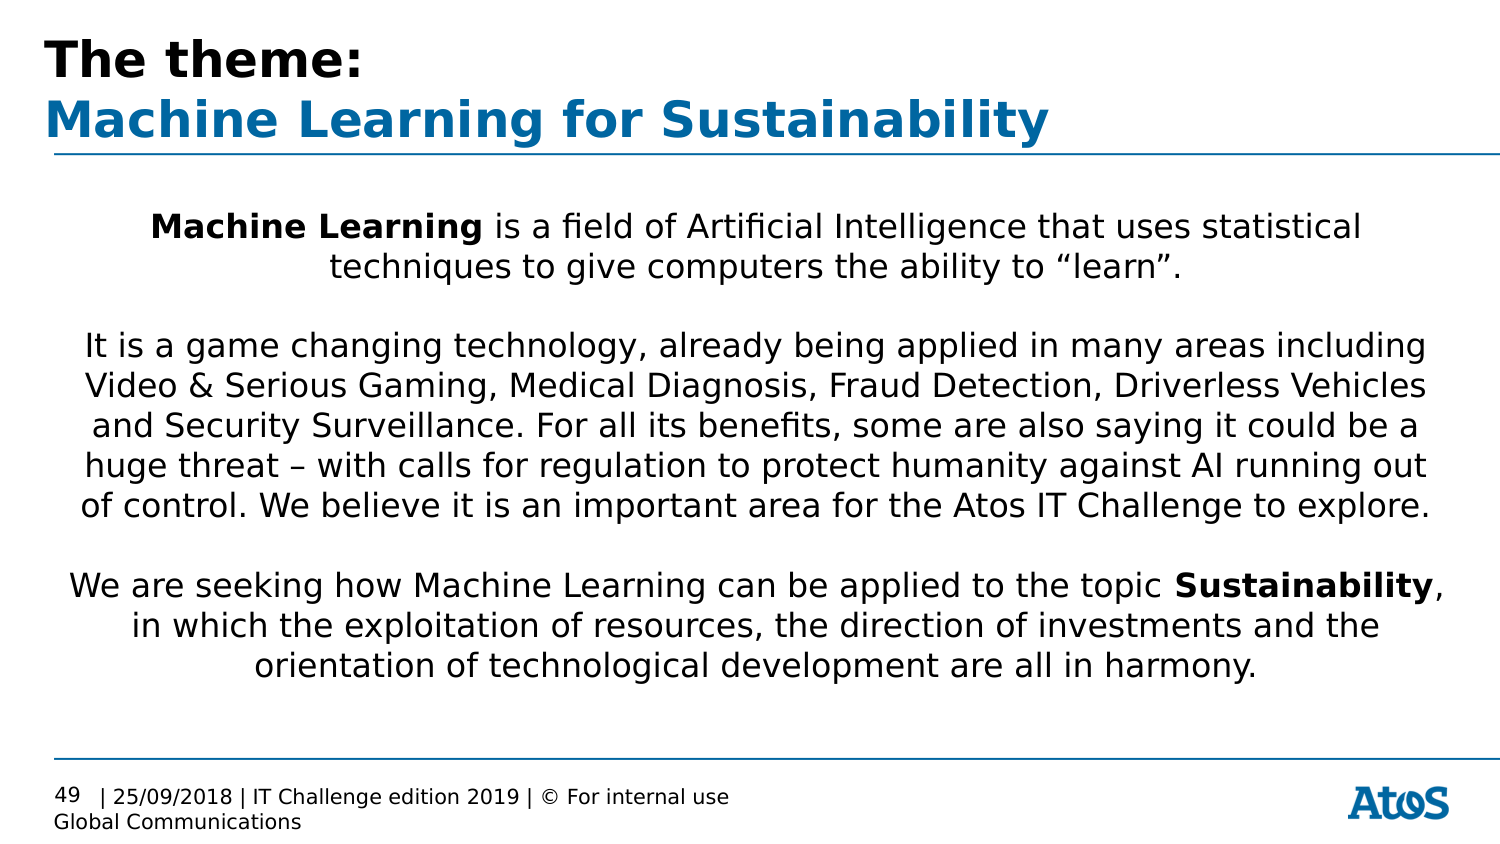

# The theme: Machine Learning for Sustainability
Machine Learning is a field of Artificial Intelligence that uses statistical techniques to give computers the ability to “learn”.

It is a game changing technology, already being applied in many areas including Video & Serious Gaming, Medical Diagnosis, Fraud Detection, Driverless Vehicles and Security Surveillance. For all its benefits, some are also saying it could be a huge threat – with calls for regulation to protect humanity against AI running out of control. We believe it is an important area for the Atos IT Challenge to explore.

We are seeking how Machine Learning can be applied to the topic Sustainability, in which the exploitation of resources, the direction of investments and the orientation of technological development are all in harmony.
49